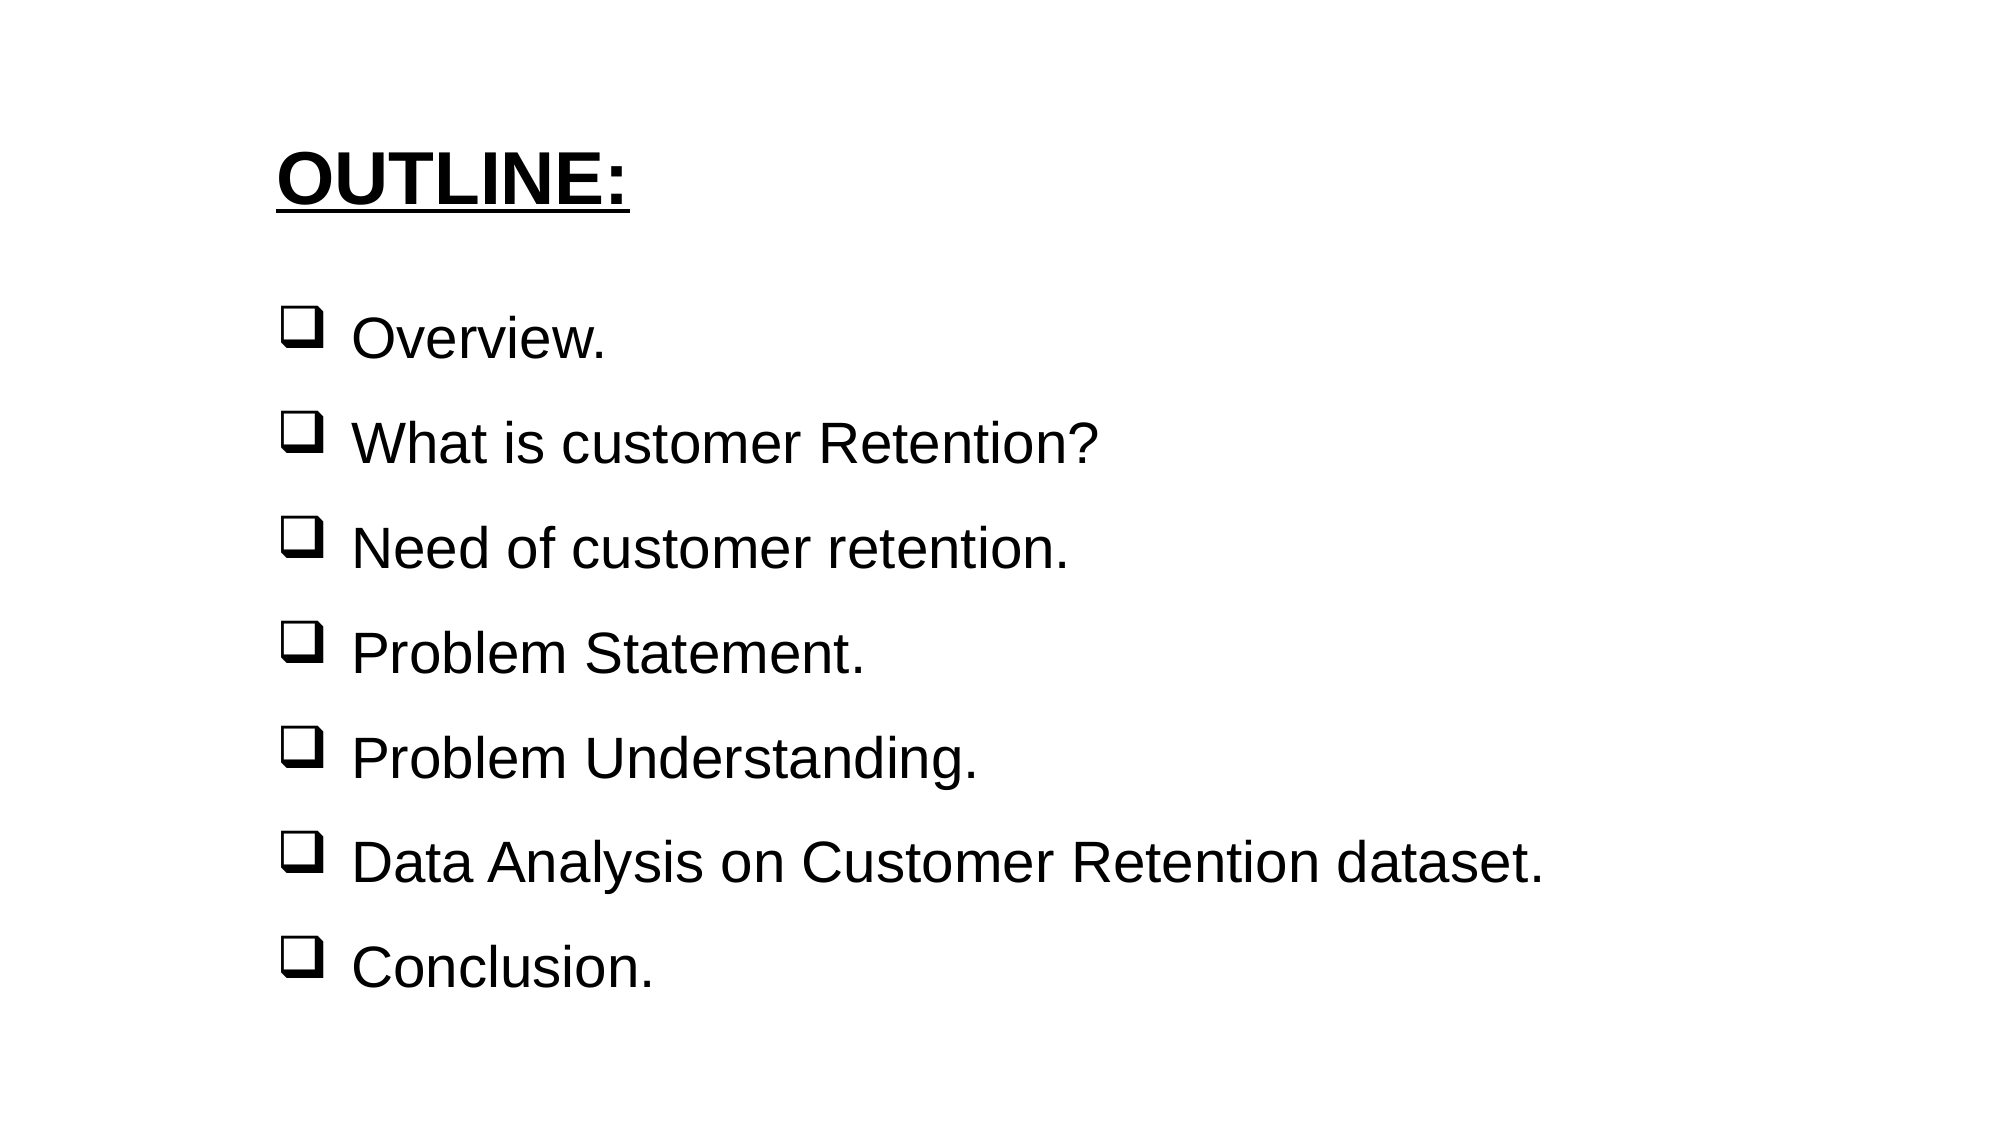

OUTLINE:

Overview.
What is customer Retention?
Need of customer retention.
Problem Statement.
Problem Understanding.
Data Analysis on Customer Retention dataset.
Conclusion.